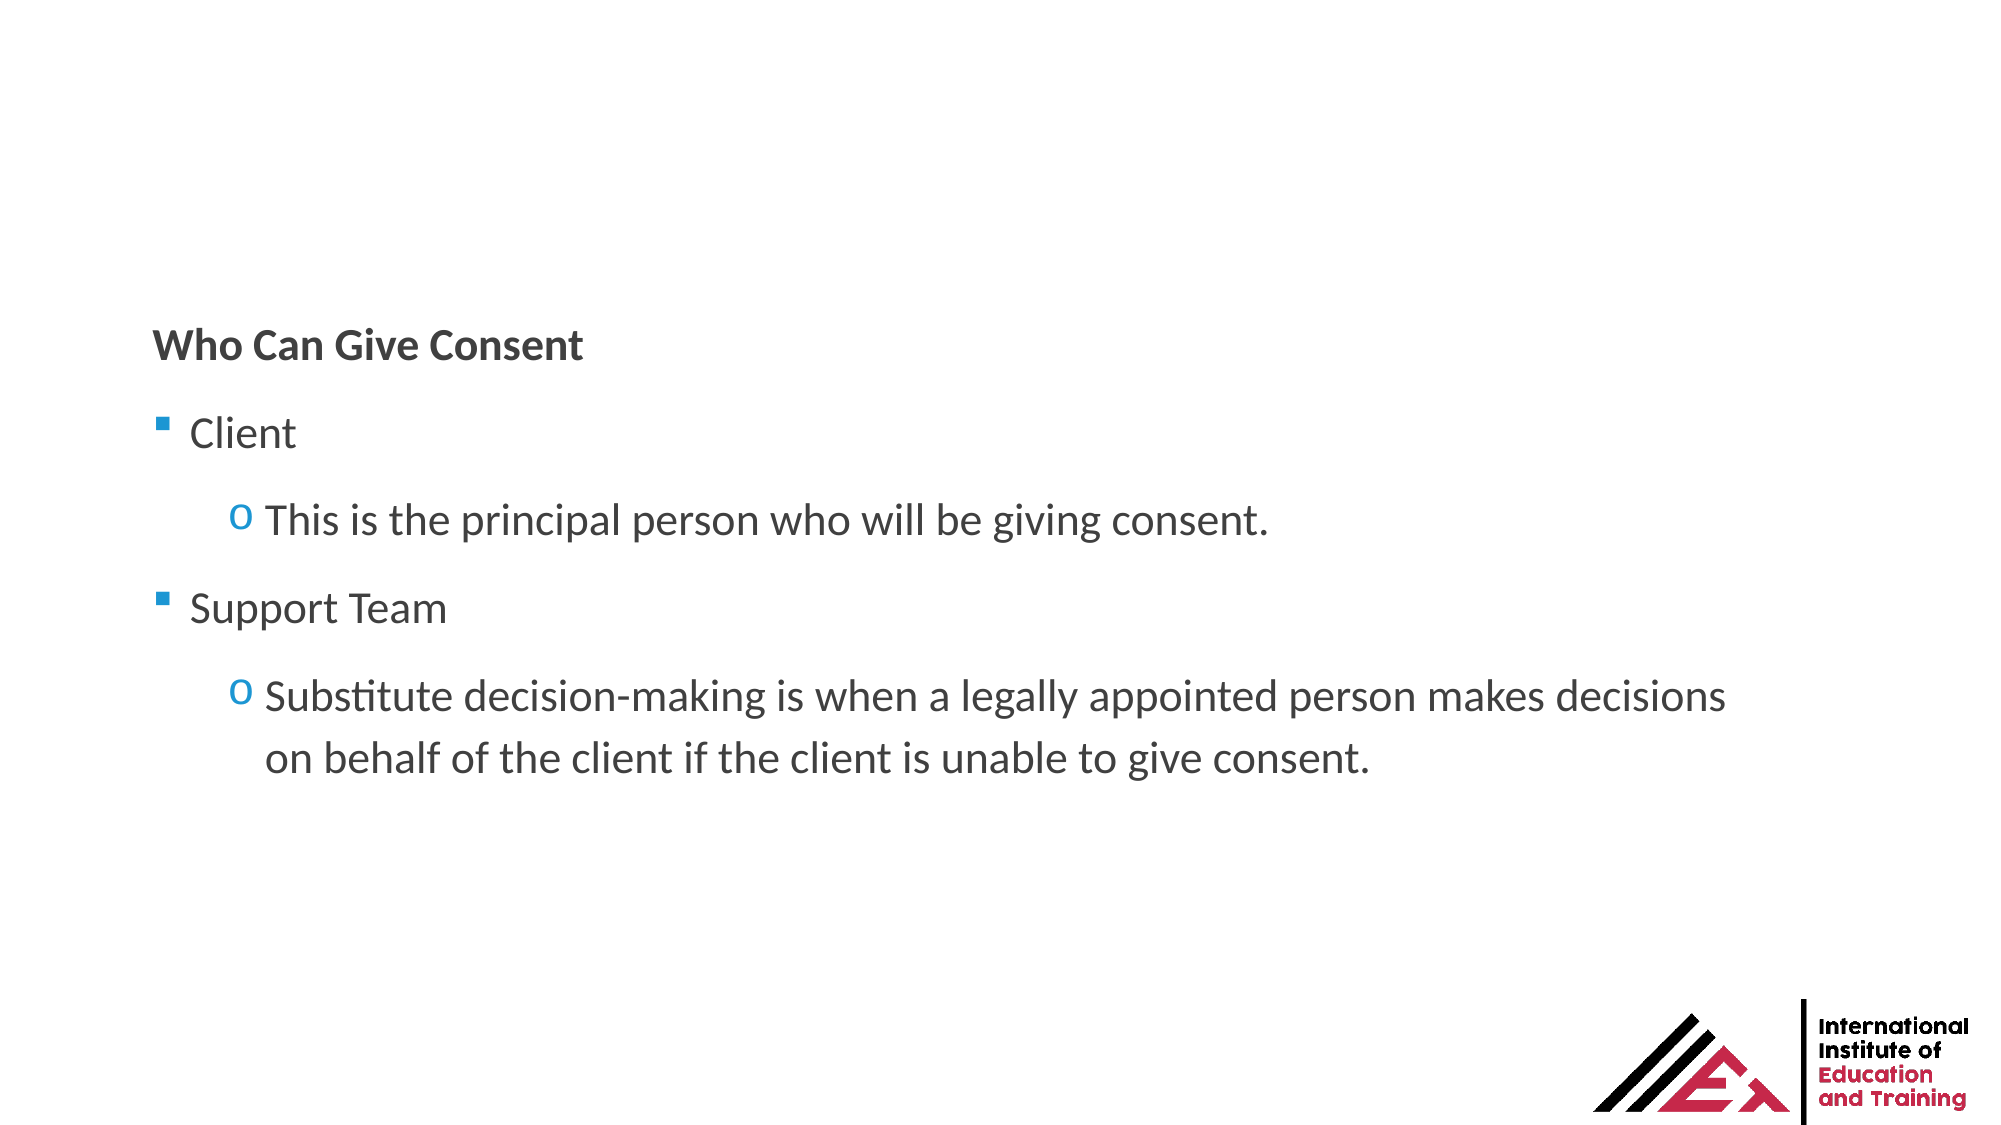

Who Can Give Consent
Client
This is the principal person who will be giving consent.
Support Team
Substitute decision-making is when a legally appointed person makes decisions on behalf of the client if the client is unable to give consent.